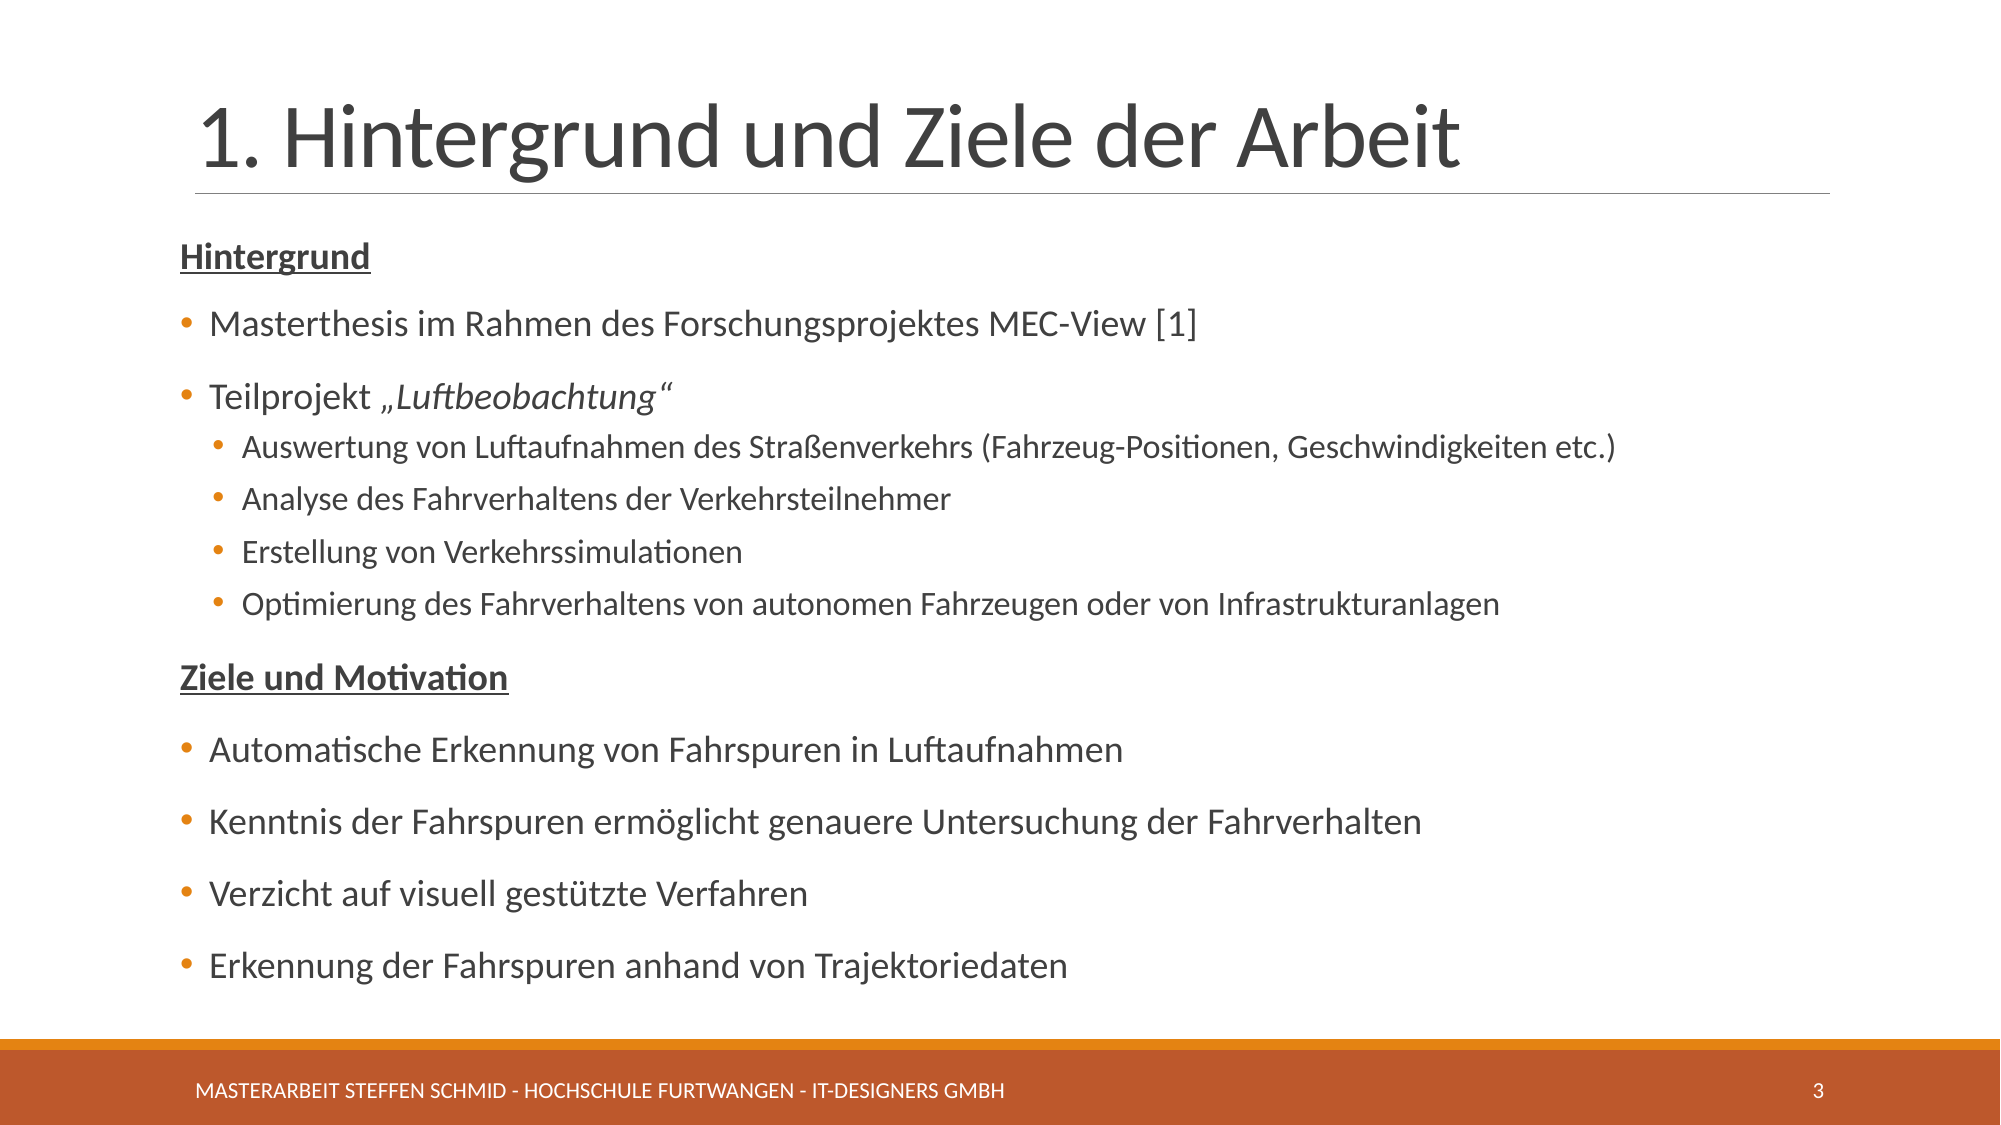

# 1. Hintergrund und Ziele der Arbeit
Hintergrund
Masterthesis im Rahmen des Forschungsprojektes MEC-View [1]
Teilprojekt „Luftbeobachtung“
Auswertung von Luftaufnahmen des Straßenverkehrs (Fahrzeug-Positionen, Geschwindigkeiten etc.)
Analyse des Fahrverhaltens der Verkehrsteilnehmer
Erstellung von Verkehrssimulationen
Optimierung des Fahrverhaltens von autonomen Fahrzeugen oder von Infrastrukturanlagen
Ziele und Motivation
Automatische Erkennung von Fahrspuren in Luftaufnahmen
Kenntnis der Fahrspuren ermöglicht genauere Untersuchung der Fahrverhalten
Verzicht auf visuell gestützte Verfahren
Erkennung der Fahrspuren anhand von Trajektoriedaten
Masterarbeit Steffen Schmid - Hochschule Furtwangen - IT-Designers GmbH
3